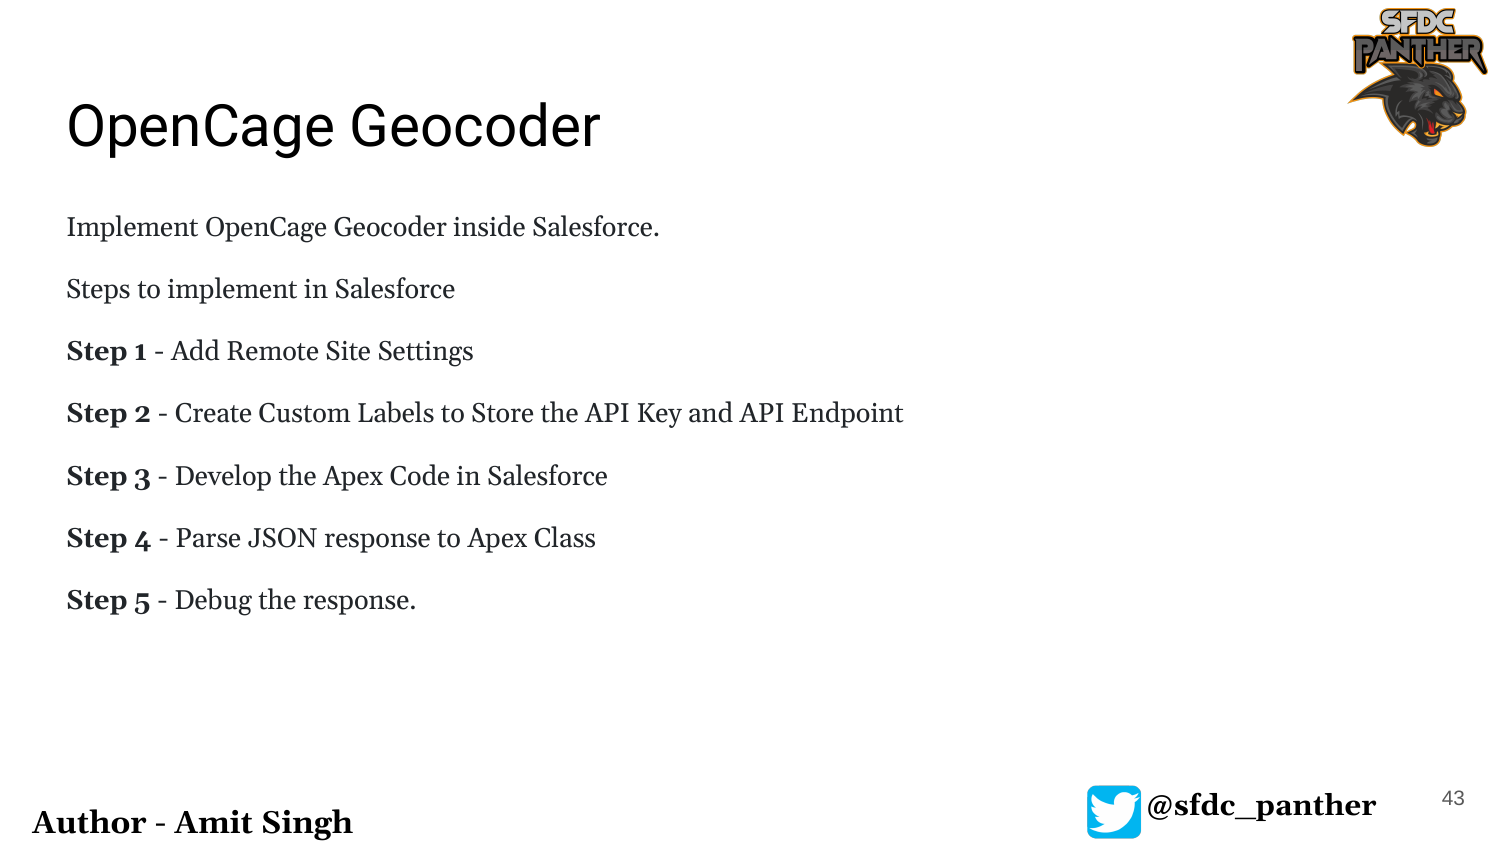

# OpenCage Geocoder
Implement OpenCage Geocoder inside Salesforce.
Steps to implement in Salesforce
Step 1 - Add Remote Site Settings
Step 2 - Create Custom Labels to Store the API Key and API Endpoint
Step 3 - Develop the Apex Code in Salesforce
Step 4 - Parse JSON response to Apex Class
Step 5 - Debug the response.
43